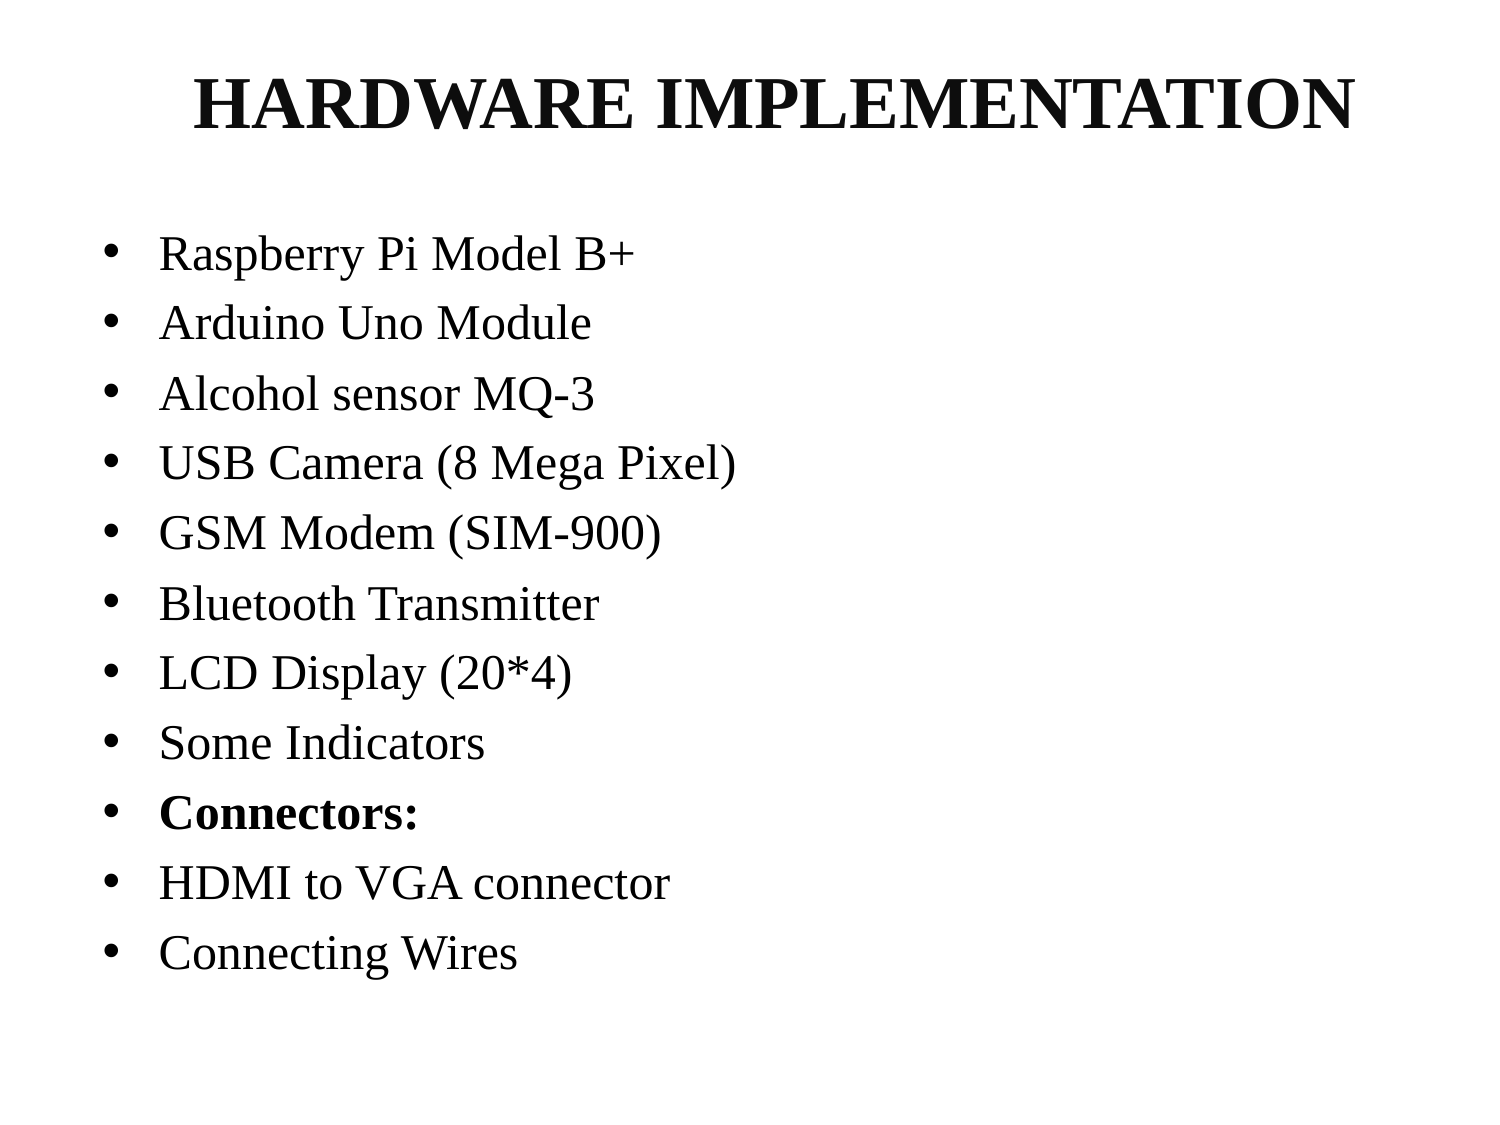

# HARDWARE IMPLEMENTATION
Raspberry Pi Model B+
Arduino Uno Module
Alcohol sensor MQ-3
USB Camera (8 Mega Pixel)
GSM Modem (SIM-900)
Bluetooth Transmitter
LCD Display (20*4)
Some Indicators
Connectors:
HDMI to VGA connector
Connecting Wires